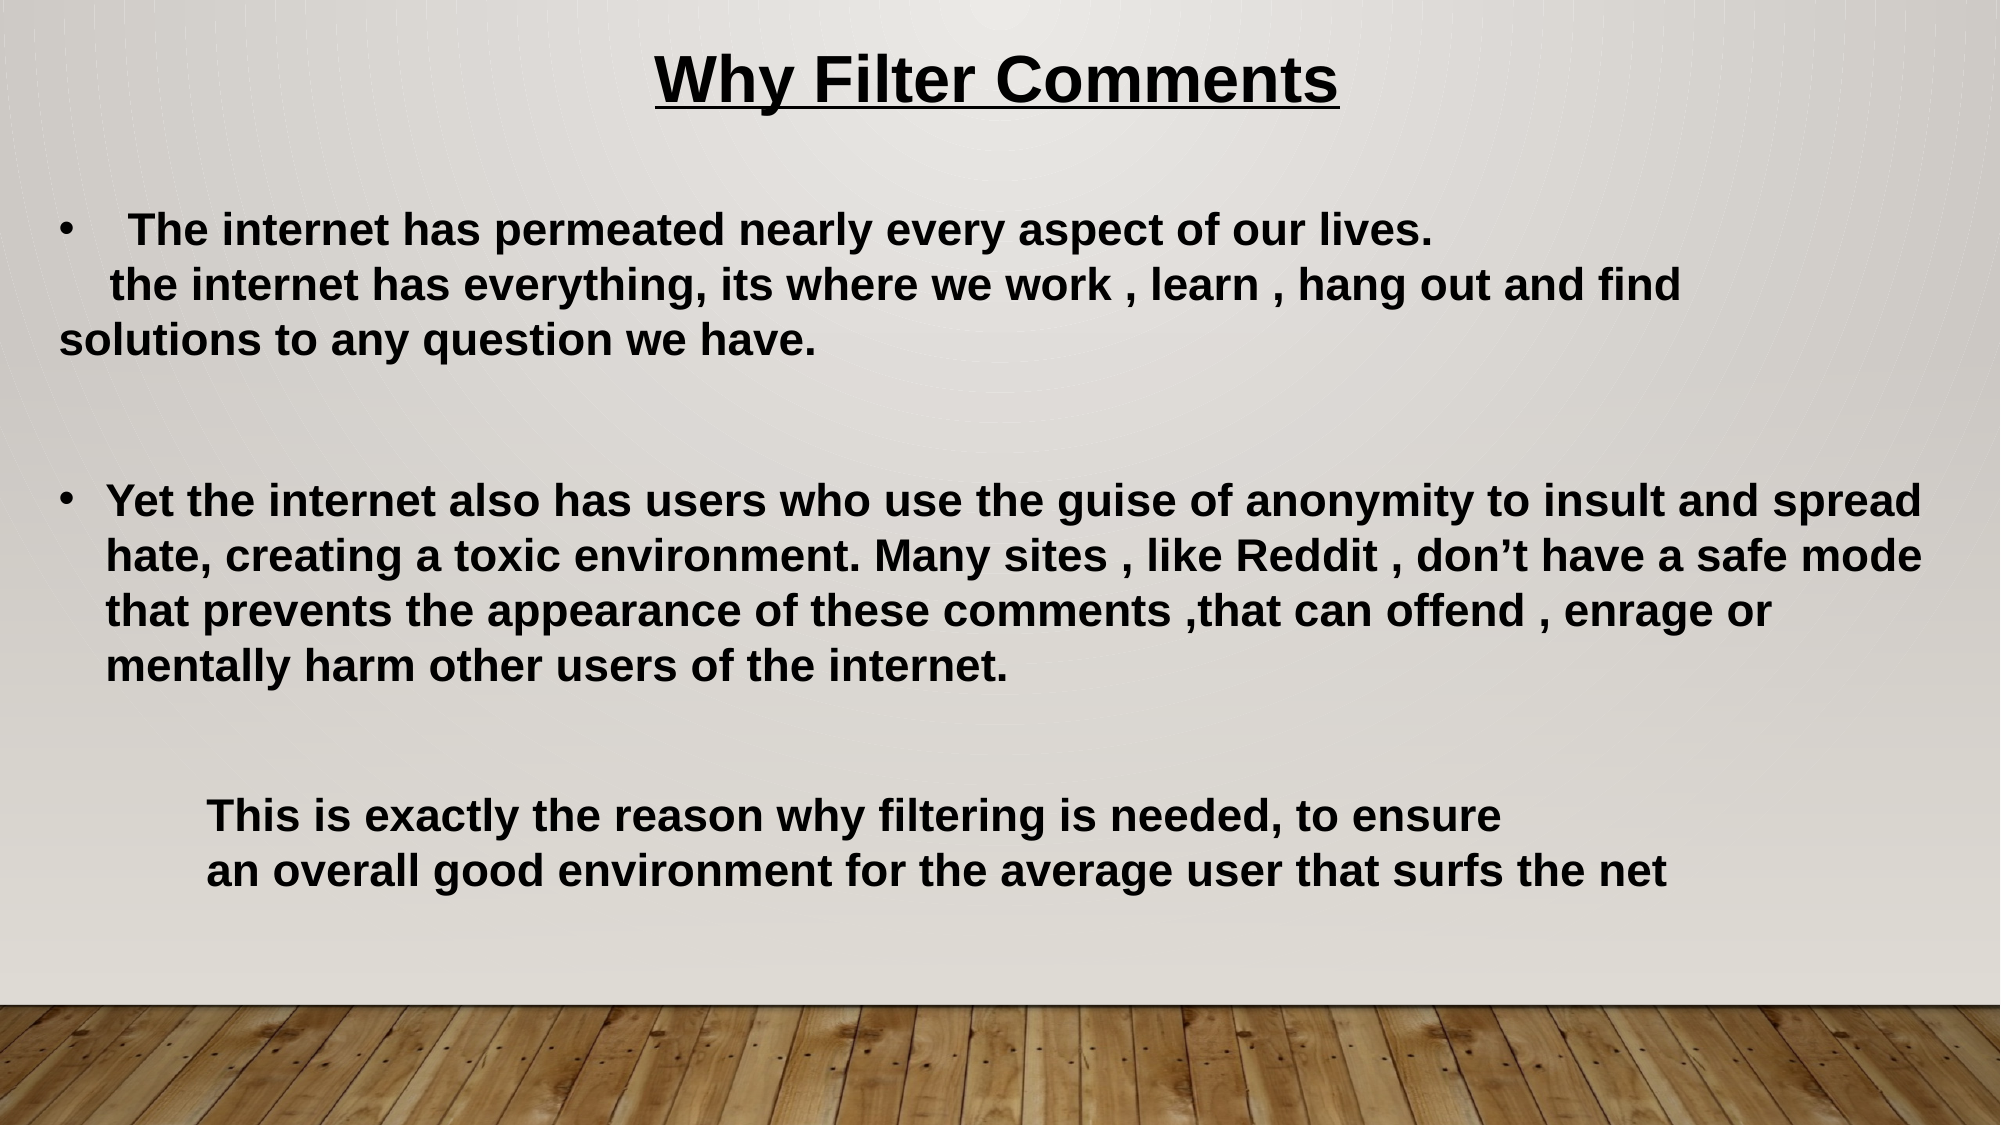

Why Filter Comments
 The internet has permeated nearly every aspect of our lives.
    the internet has everything, its where we work , learn , hang out and find  	solutions to any question we have.

Yet the internet also has users who use the guise of anonymity to insult and spread hate, creating a toxic environment. Many sites , like Reddit , don’t have a safe mode that prevents the appearance of these comments ,that can offend , enrage or mentally harm other users of the internet.
This is exactly the reason why filtering is needed, to ensure
an overall good environment for the average user that surfs the net